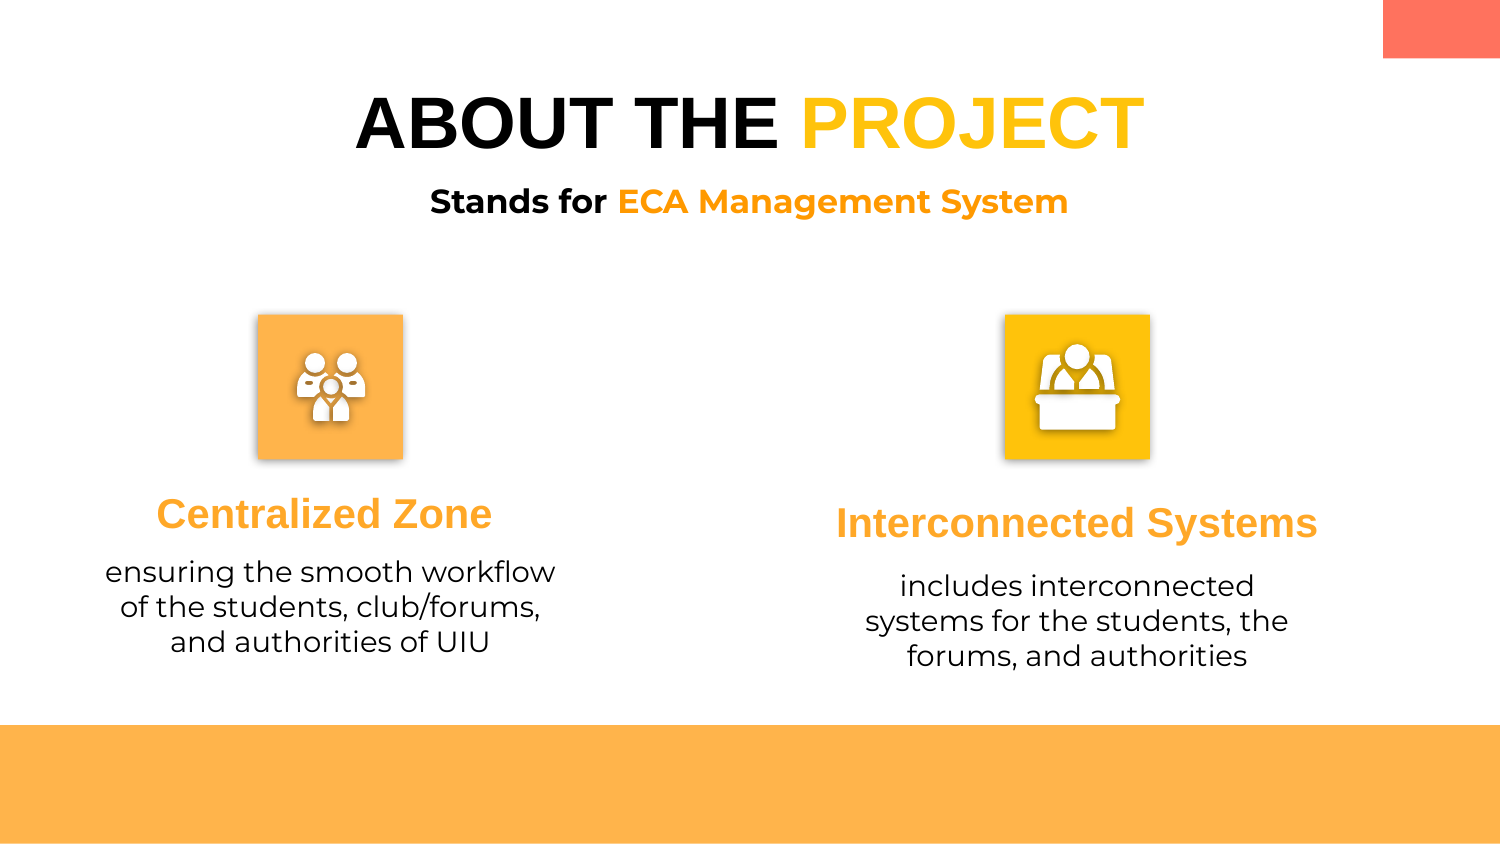

ABOUT THE PROJECT
Stands for ECA Management System

# Centralized Zone
Interconnected Systems
ensuring the smooth workflow of the students, club/forums, and authorities of UIU
includes interconnected systems for the students, the forums, and authorities